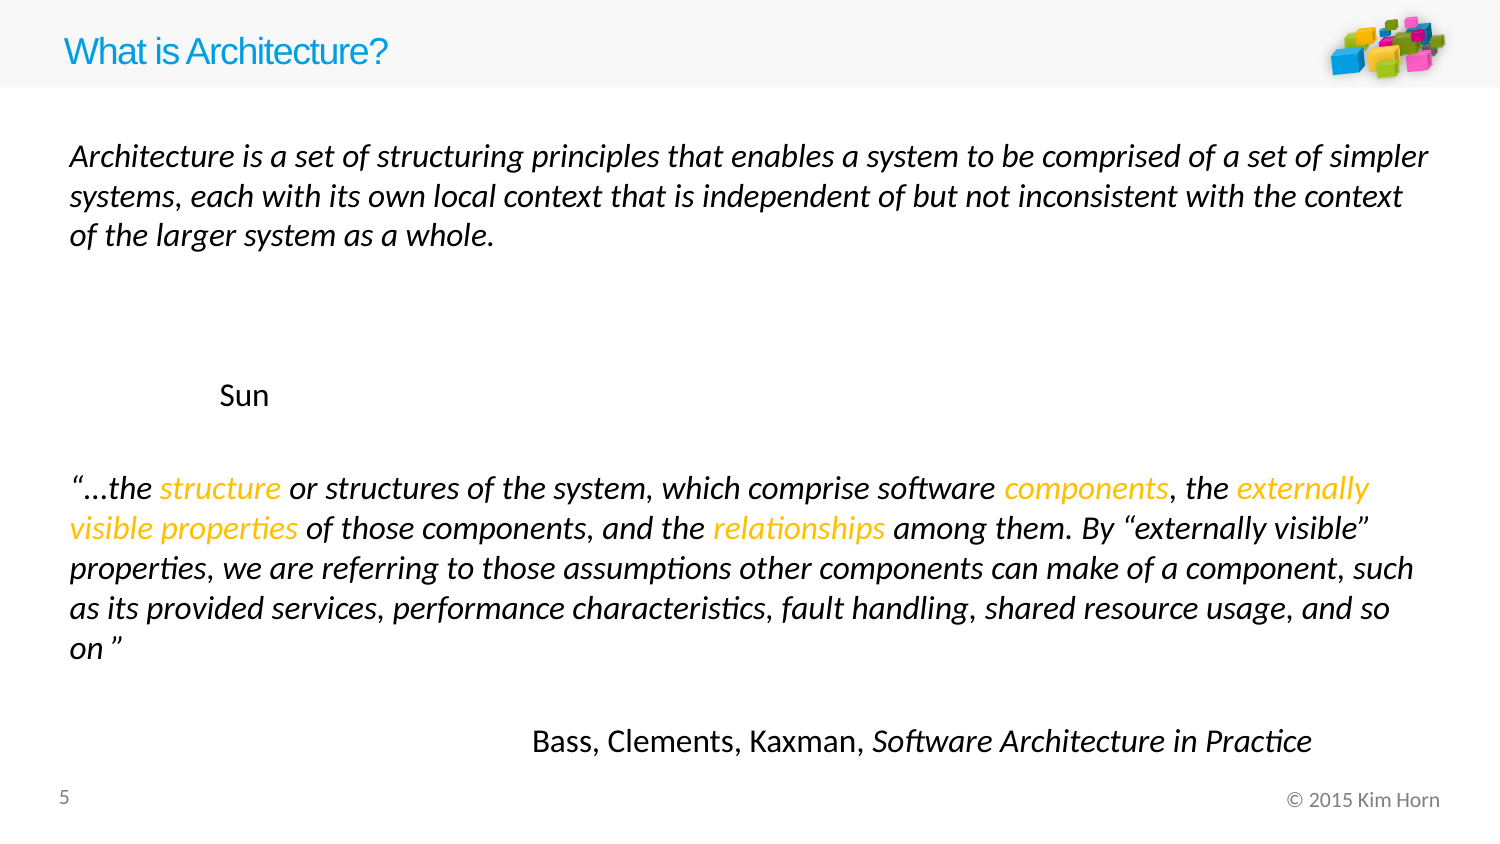

# What is Architecture?
Architecture is a set of structuring principles that enables a system to be comprised of a set of simpler systems, each with its own local context that is independent of but not inconsistent with the context of the larger system as a whole.																																			Sun

“...the structure or structures of the system, which comprise software components, the externally visible properties of those components, and the relationships among them. By “externally visible” properties, we are referring to those assumptions other components can make of a component, such as its provided services, performance characteristics, fault handling, shared resource usage, and so on ”

			Bass, Clements, Kaxman, Software Architecture in Practice